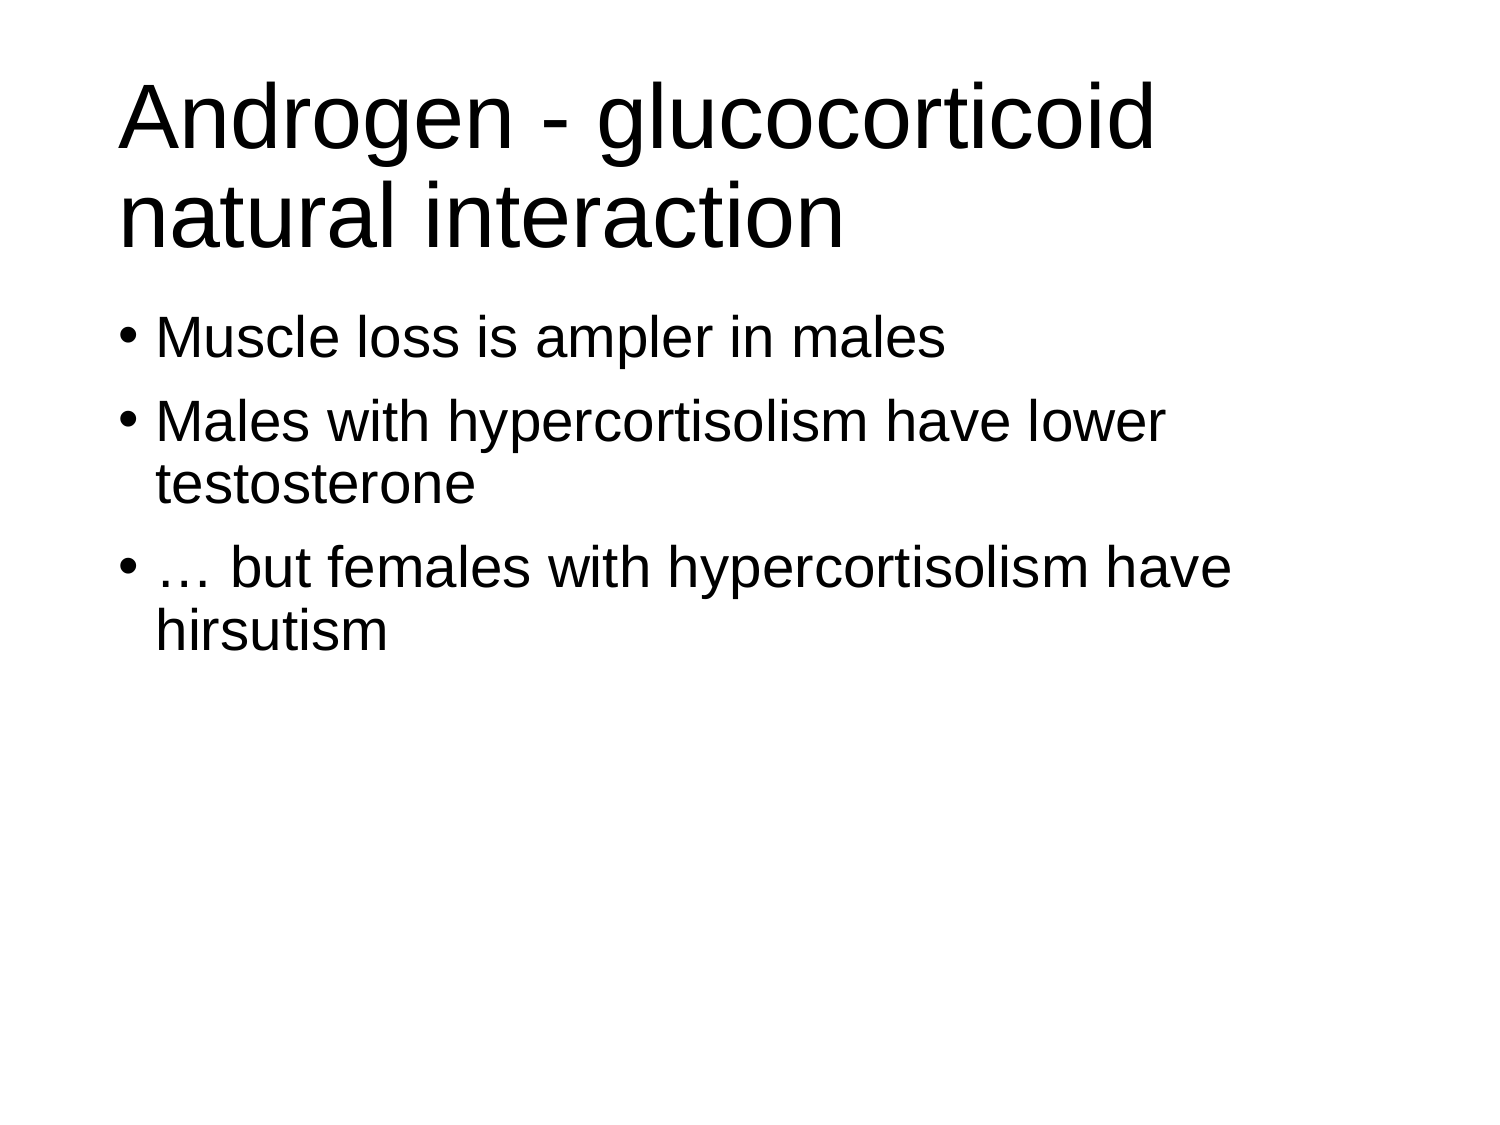

# Androgen - glucocorticoid  natural interaction
Muscle loss is ampler in males
Males with hypercortisolism have lower testosterone
… but females with hypercortisolism have hirsutism